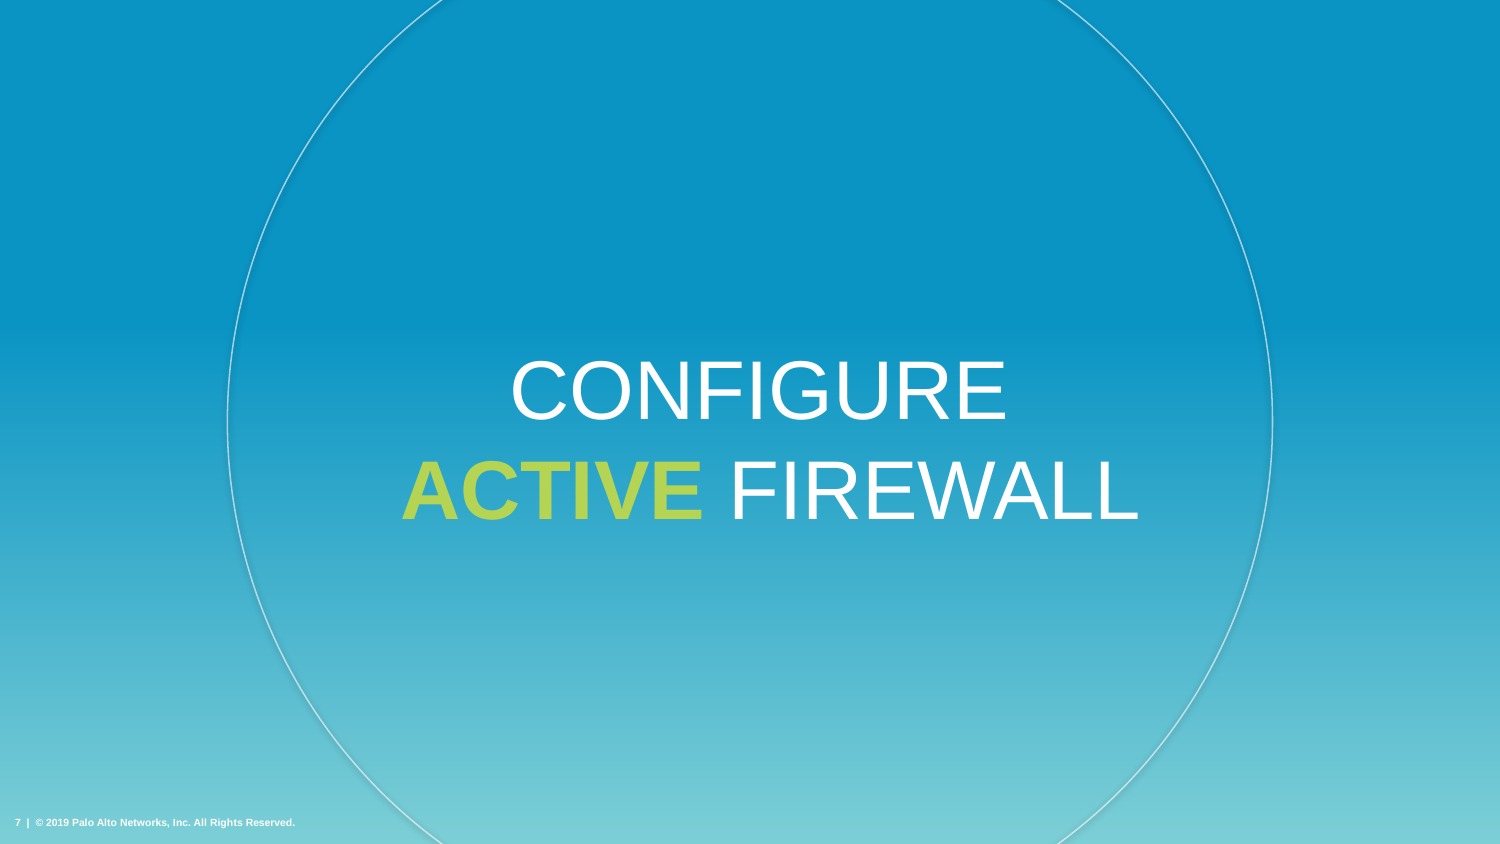

CONFIGURE
 ACTIVE FIREWALL
7  |  © 2019 Palo Alto Networks, Inc. All Rights Reserved.